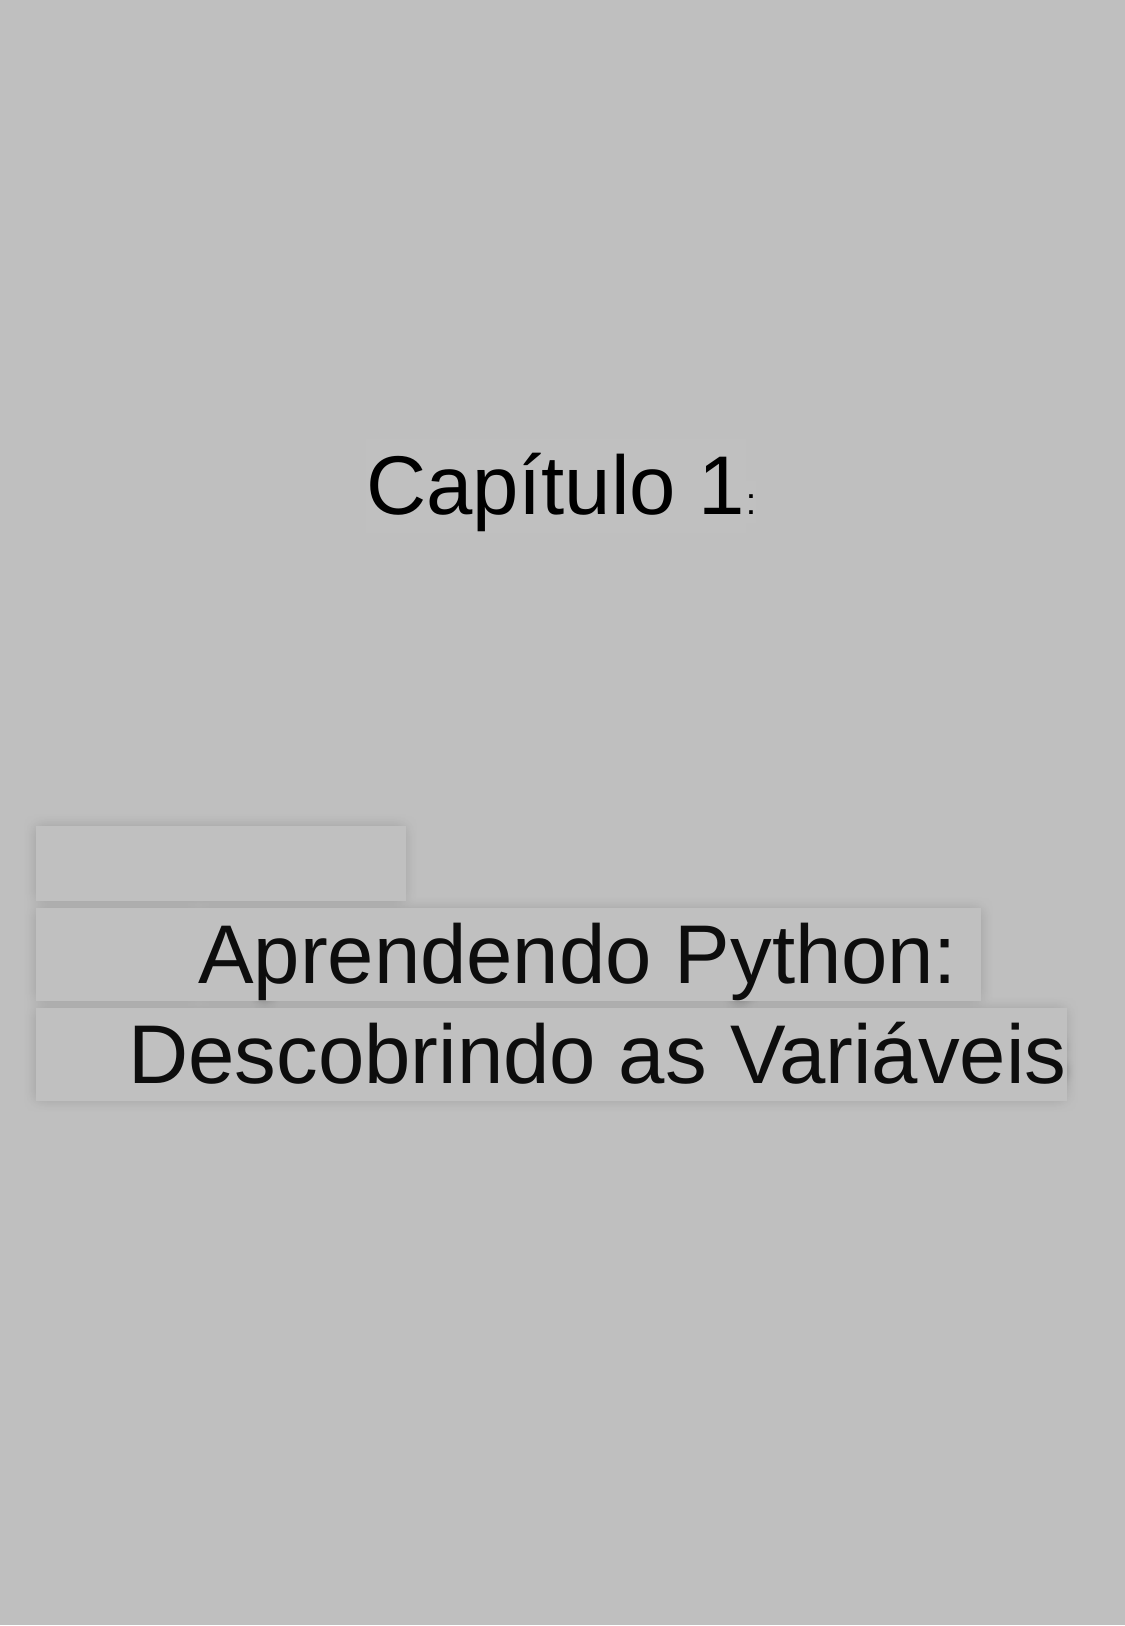

Capítulo 1:

       Aprendendo Python:
    Descobrindo as Variáveis